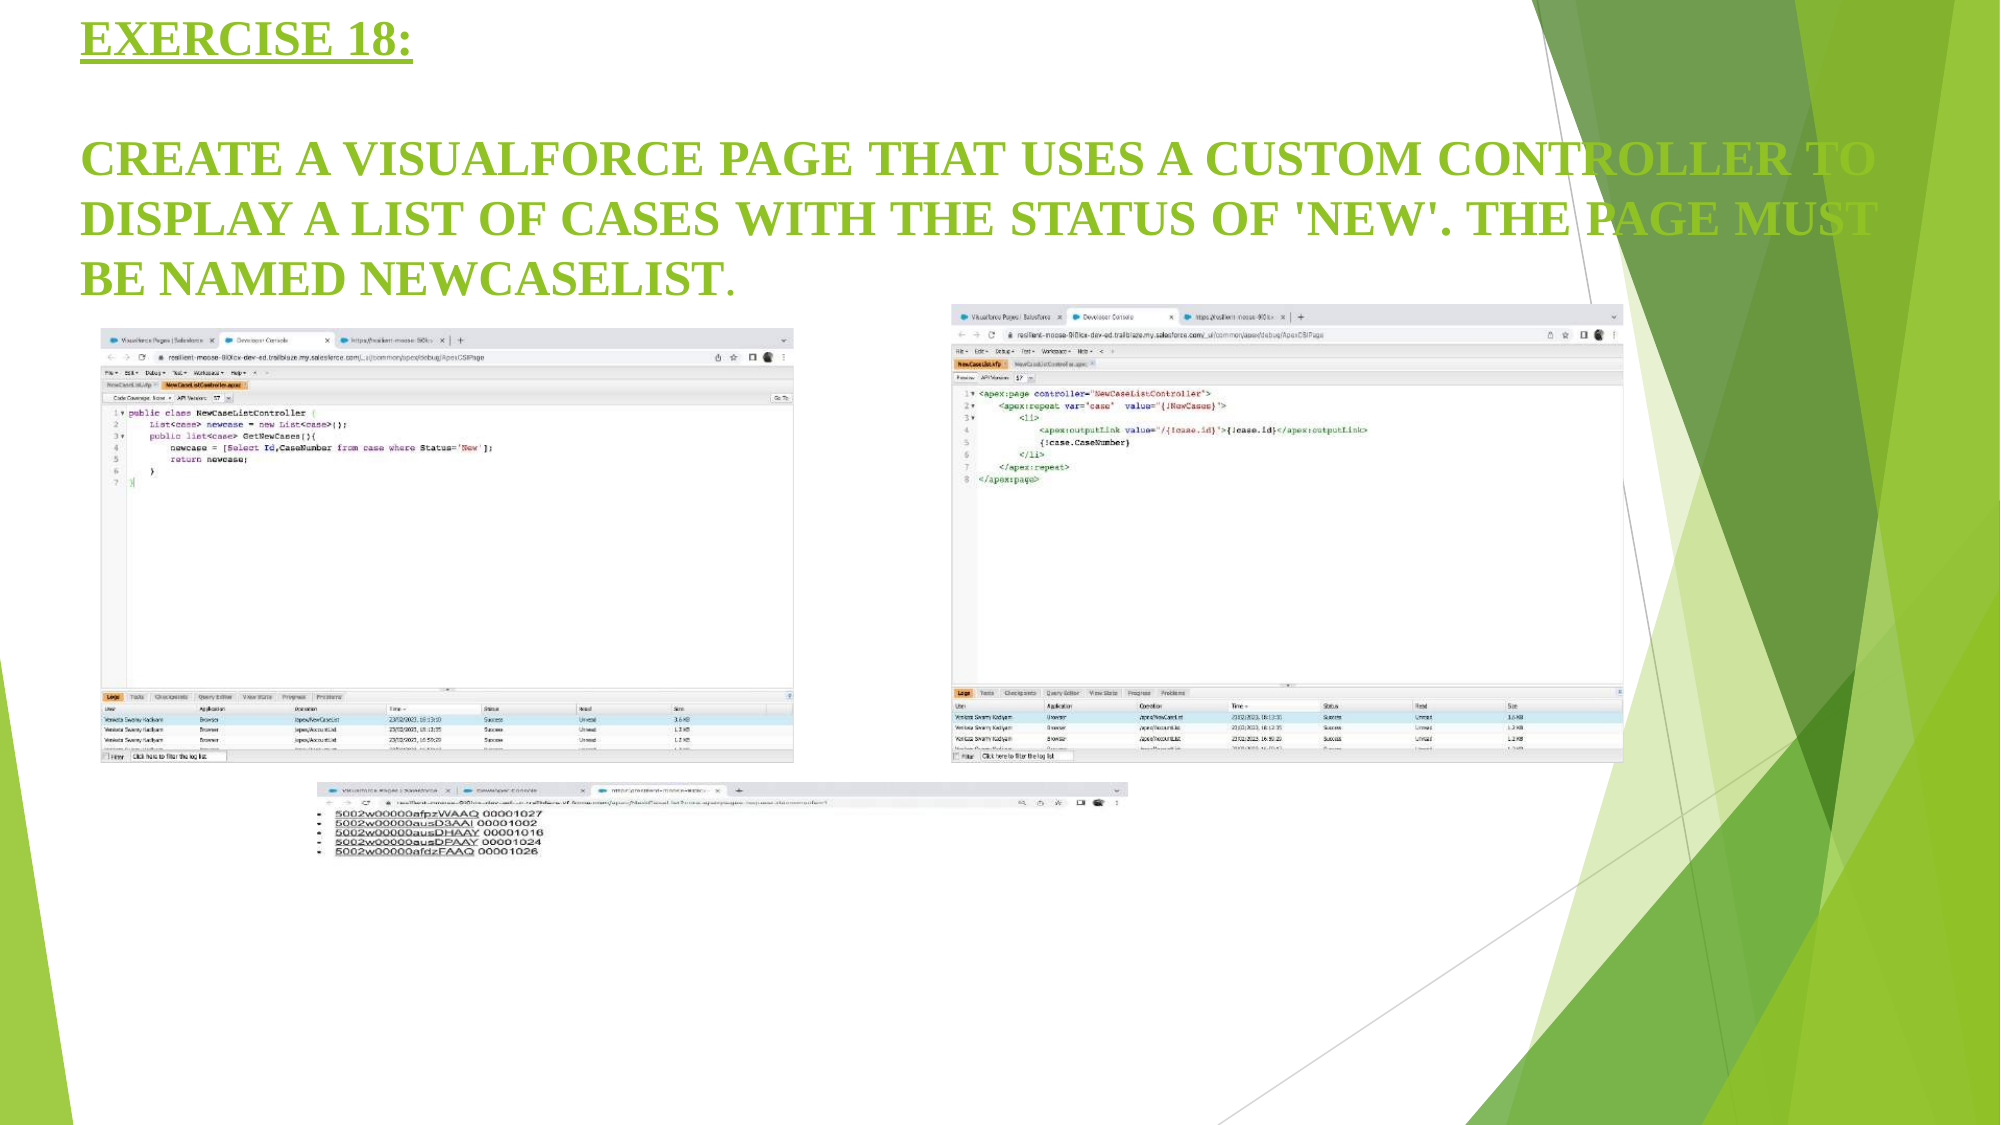

# EXERCISE 18:
CREATE A VISUALFORCE PAGE THAT USES A CUSTOM CONTROLLER TO  DISPLAY A LIST OF CASES WITH THE STATUS OF 'NEW'. THE PAGE MUST  BE NAMED NEWCASELIST.